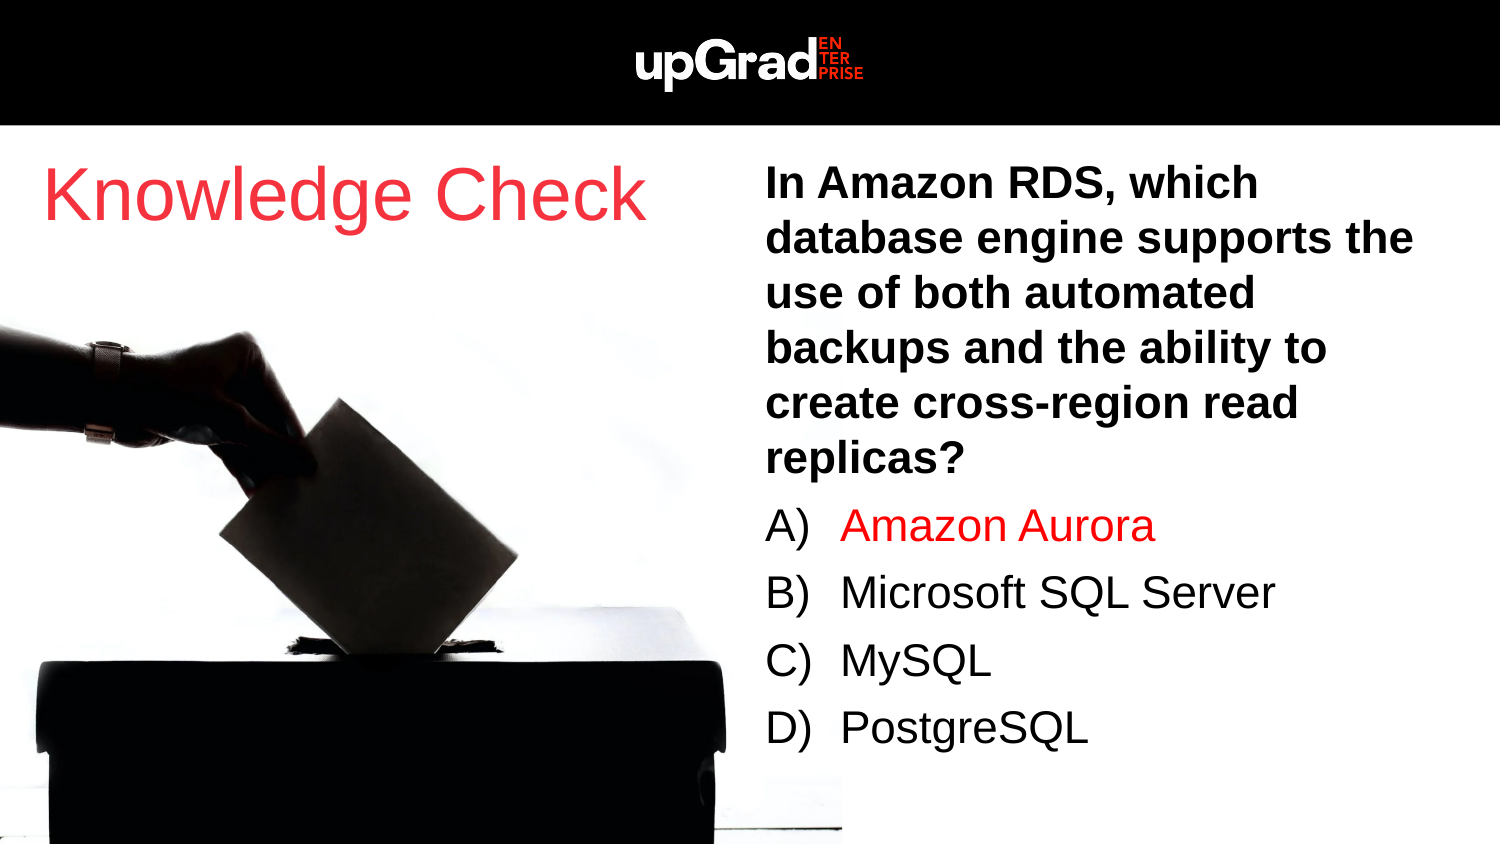

Knowledge Check
In Amazon RDS, which database engine supports the use of both automated backups and the ability to create cross-region read replicas?
Amazon Aurora
Microsoft SQL Server
MySQL
PostgreSQL